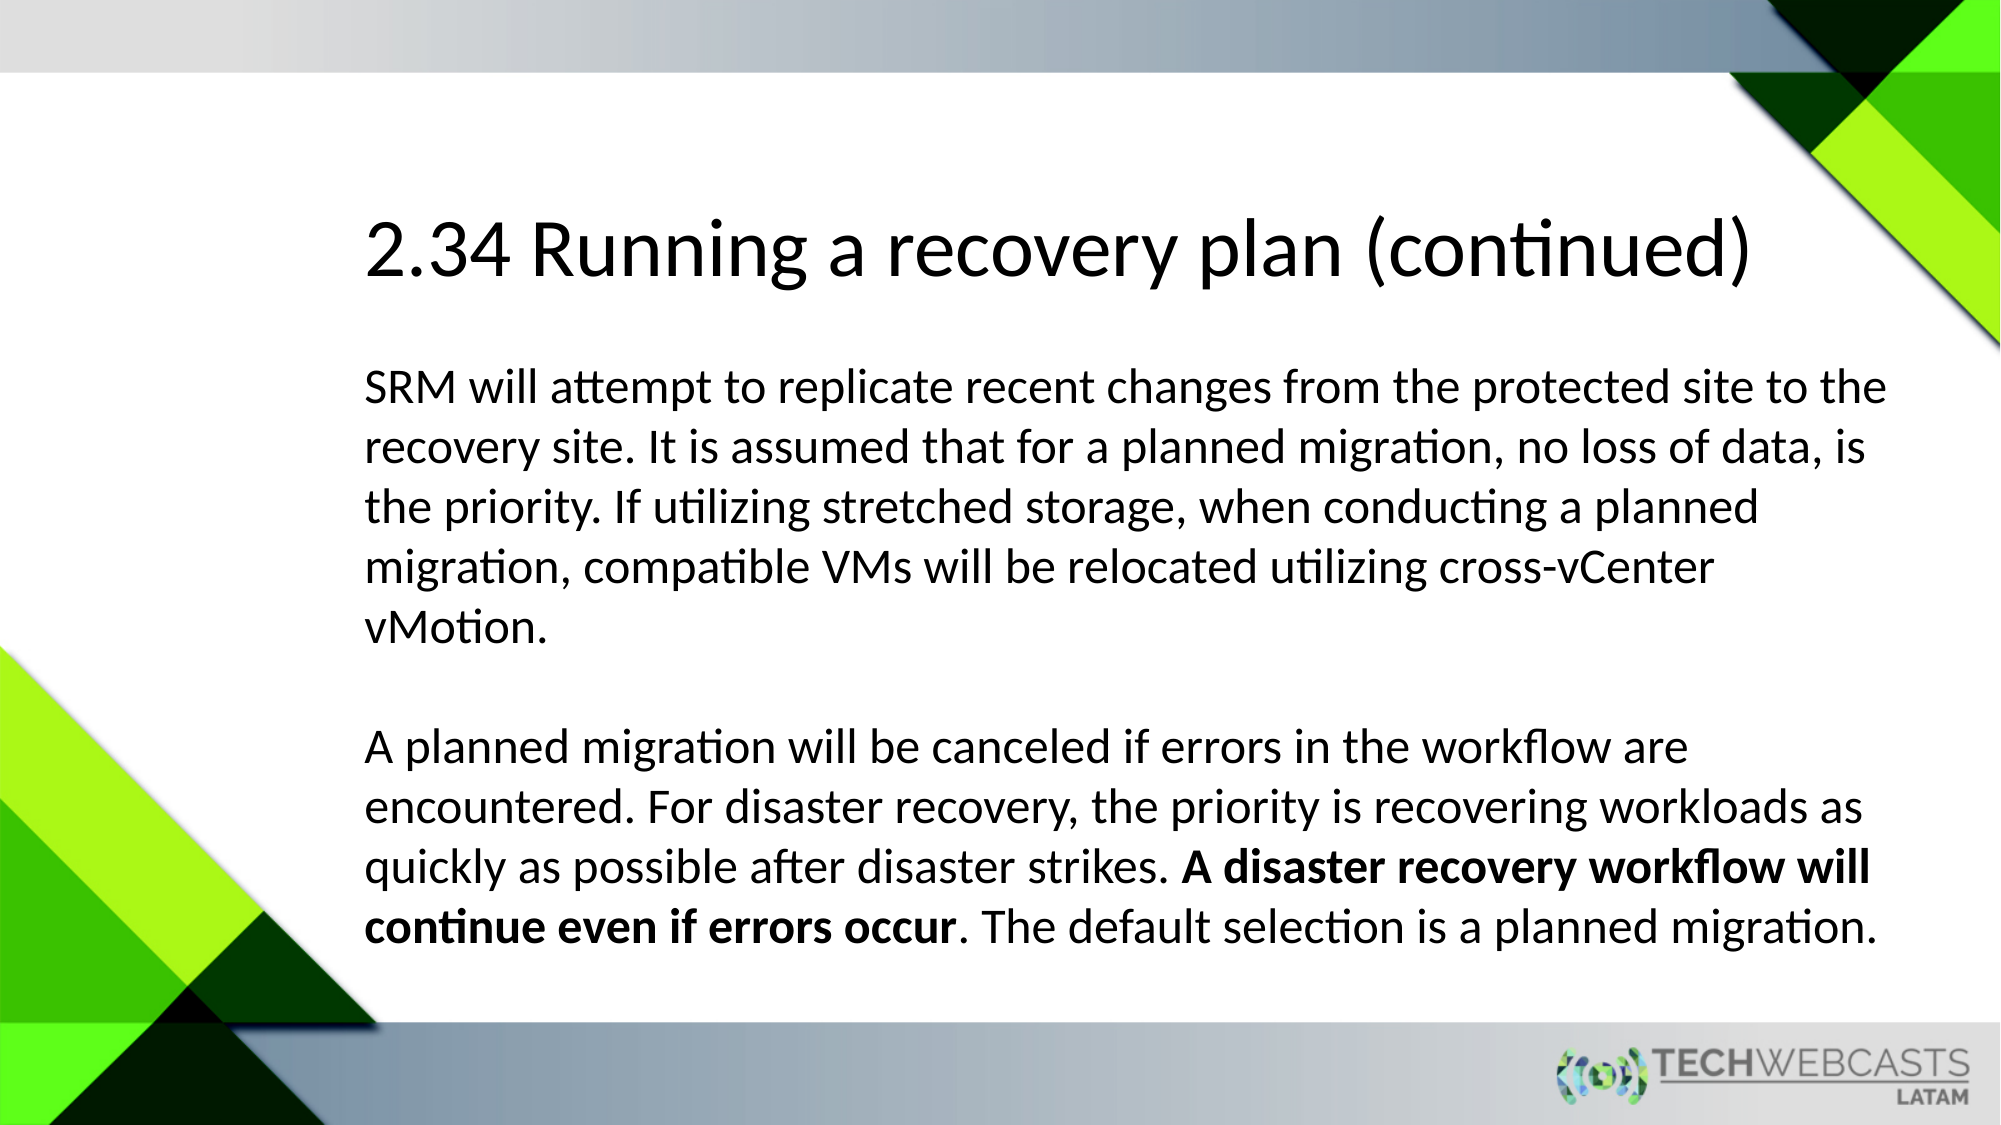

2.34 Running a recovery plan (continued)

SRM will attempt to replicate recent changes from the protected site to the recovery site. It is assumed that for a planned migration, no loss of data, is the priority. If utilizing stretched storage, when conducting a planned migration, compatible VMs will be relocated utilizing cross-vCenter vMotion.

A planned migration will be canceled if errors in the workflow are encountered. For disaster recovery, the priority is recovering workloads as quickly as possible after disaster strikes. A disaster recovery workflow will continue even if errors occur. The default selection is a planned migration.